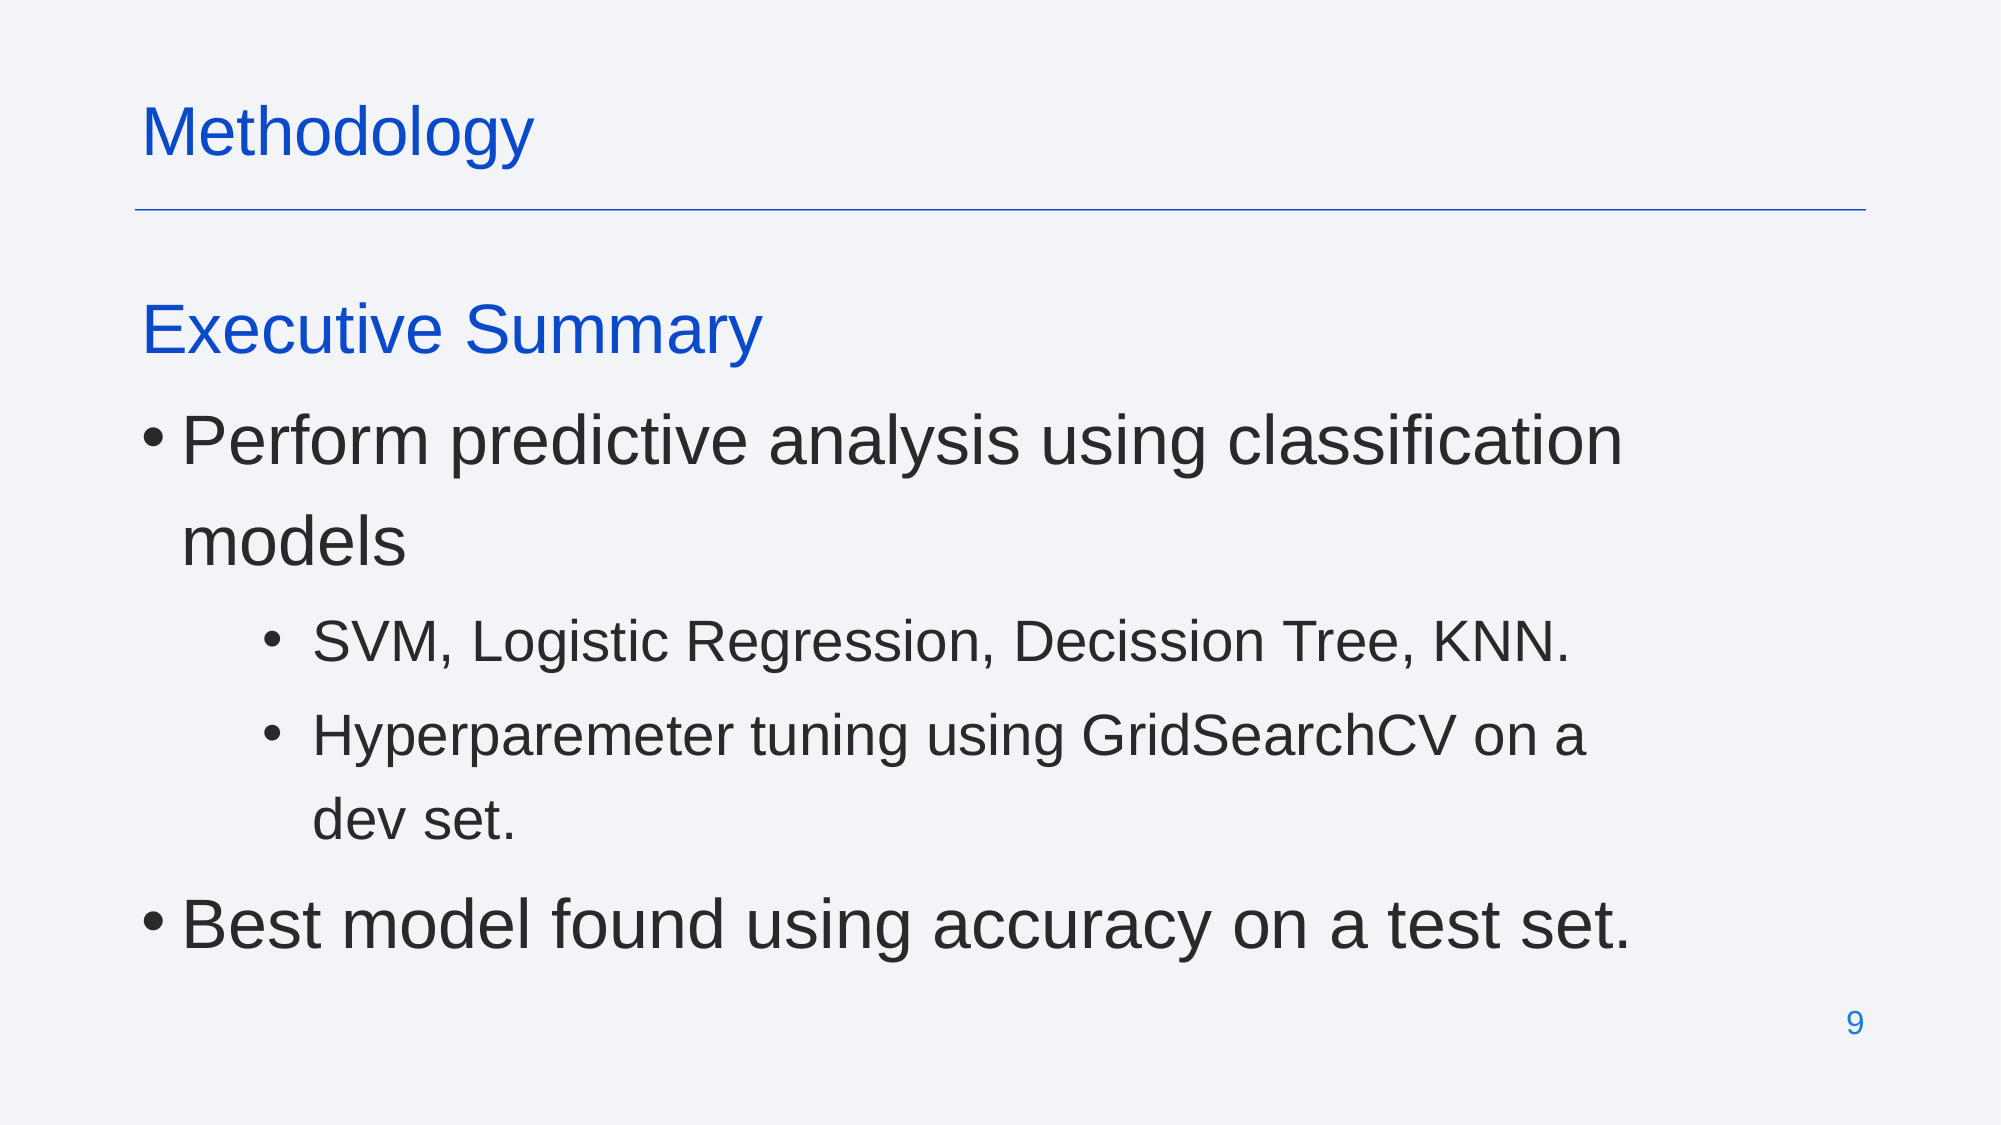

Methodology
Executive Summary
Perform predictive analysis using classification models
SVM, Logistic Regression, Decission Tree, KNN.
Hyperparemeter tuning using GridSearchCV on a dev set.
Best model found using accuracy on a test set.

9